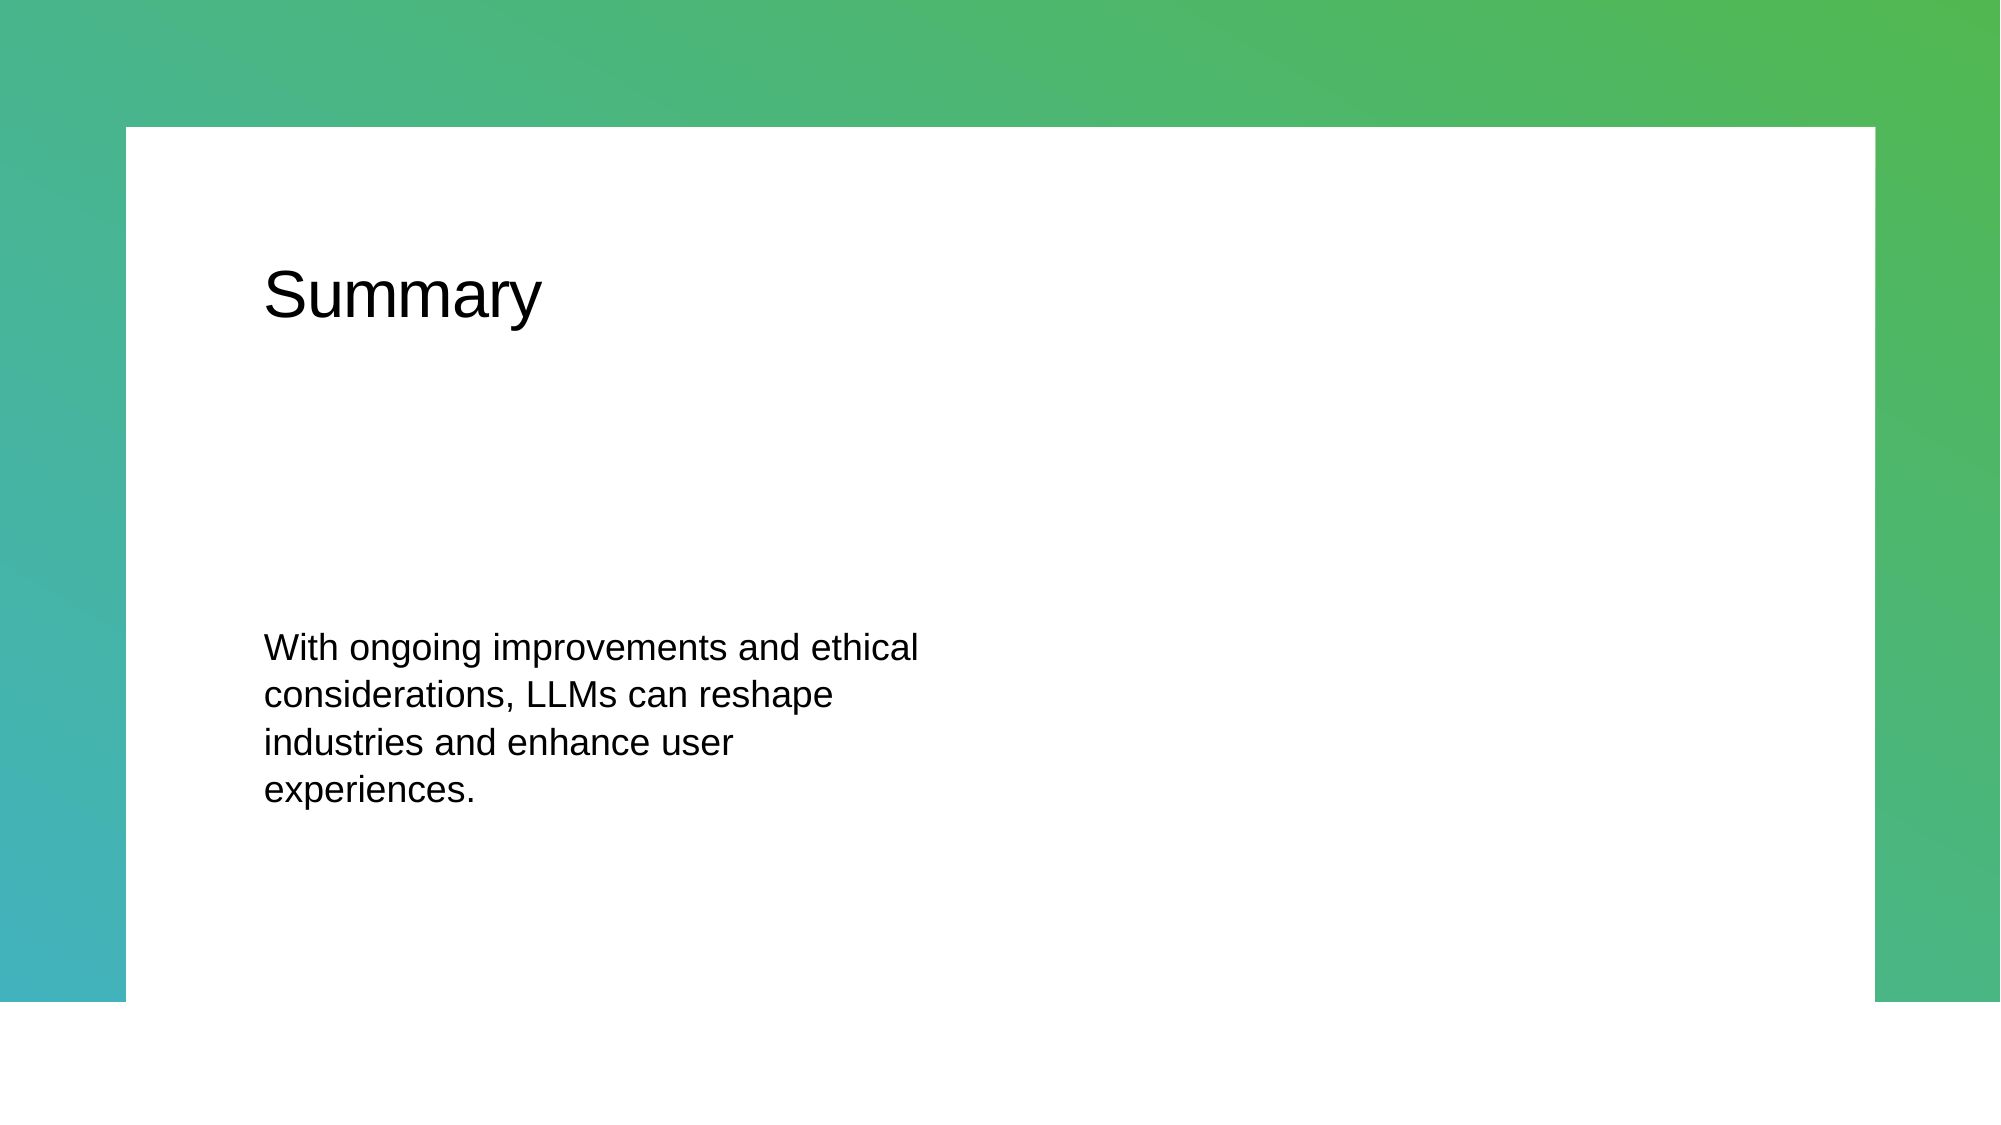

# Summary

With ongoing improvements and ethical considerations, LLMs can reshape industries and enhance user experiences.